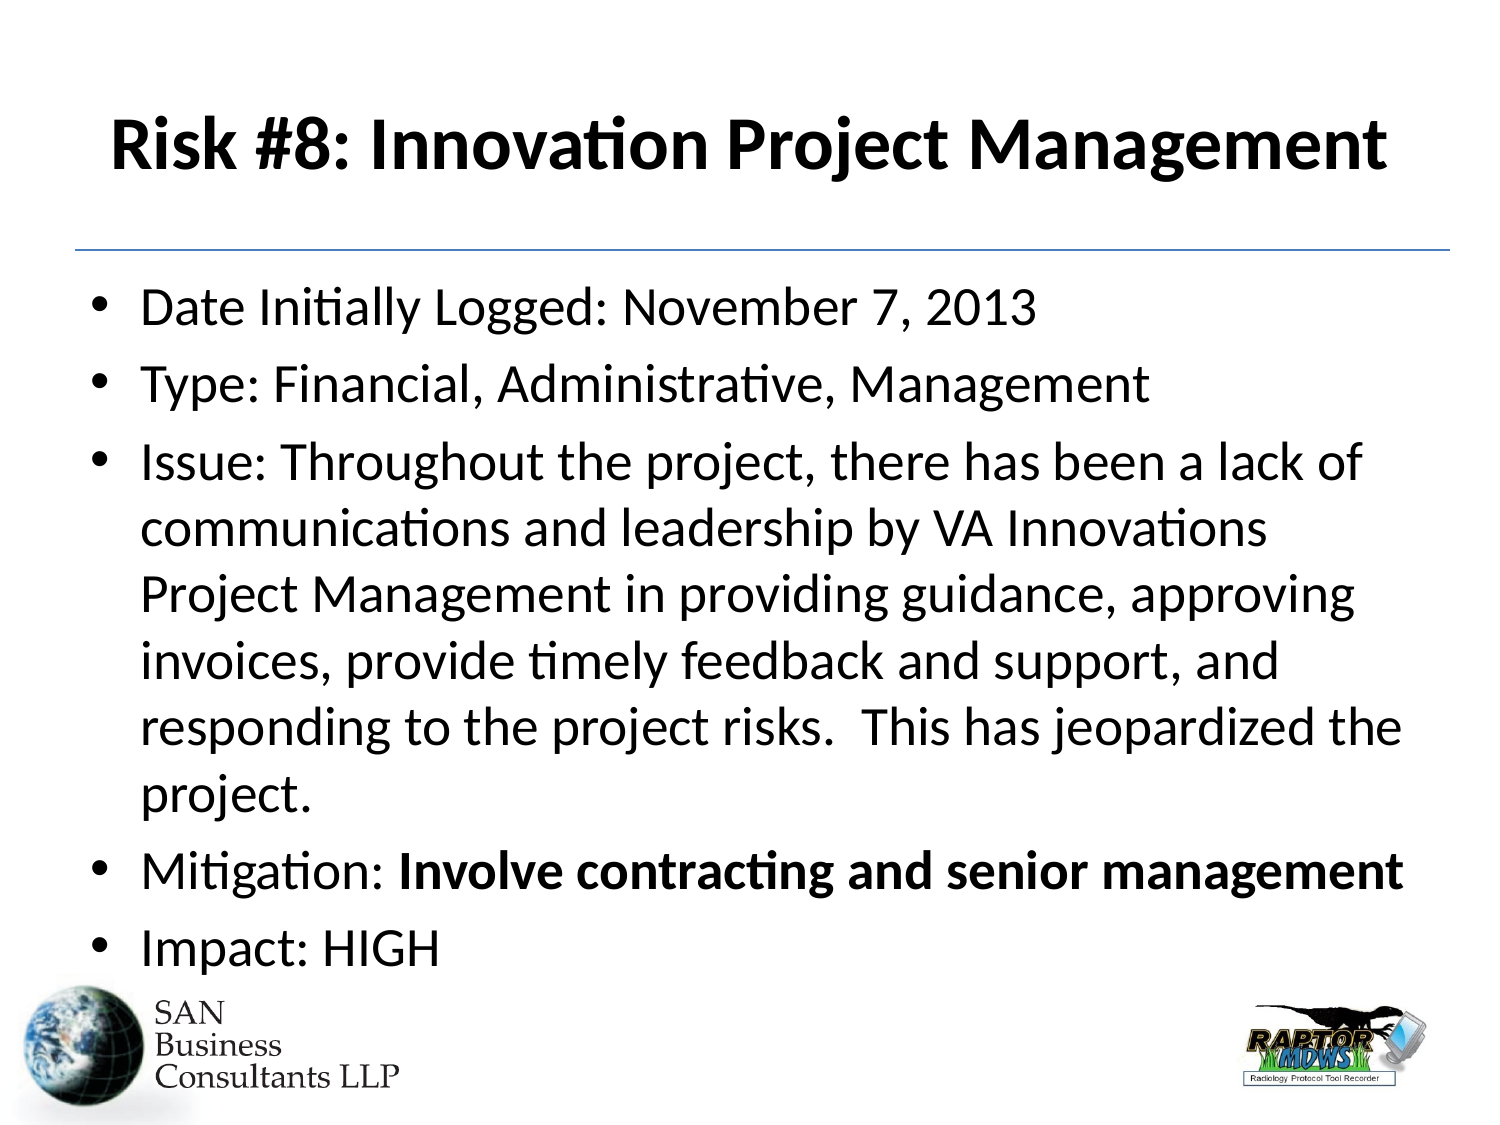

# Risk #8: Innovation Project Management
Date Initially Logged: November 7, 2013
Type: Financial, Administrative, Management
Issue: Throughout the project, there has been a lack of communications and leadership by VA Innovations Project Management in providing guidance, approving invoices, provide timely feedback and support, and responding to the project risks.  This has jeopardized the project.
Mitigation: Involve contracting and senior management
Impact: HIGH